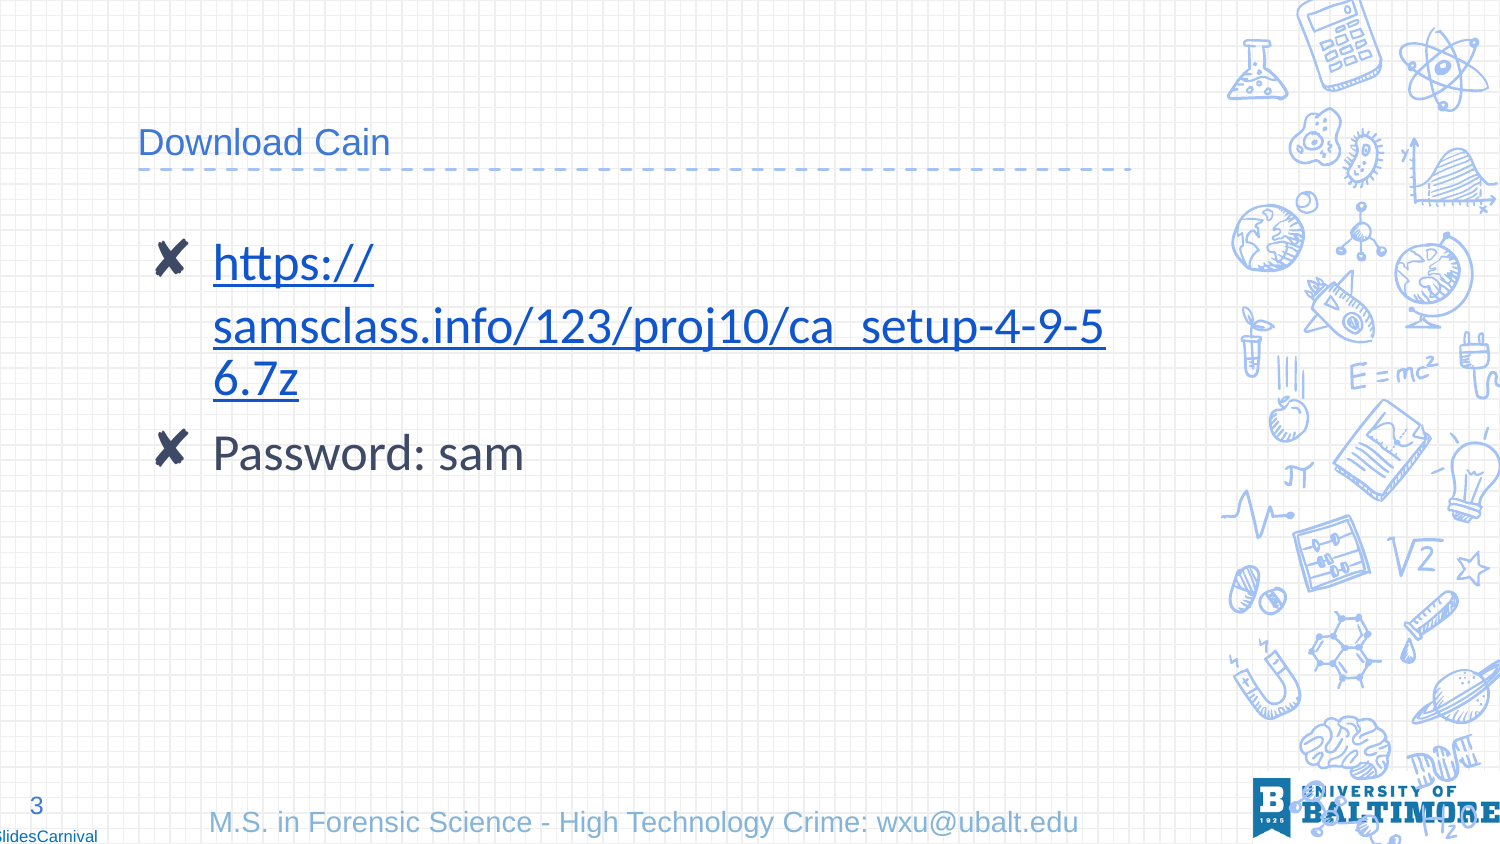

# Download Cain
https://samsclass.info/123/proj10/ca_setup-4-9-56.7z
Password: sam

3